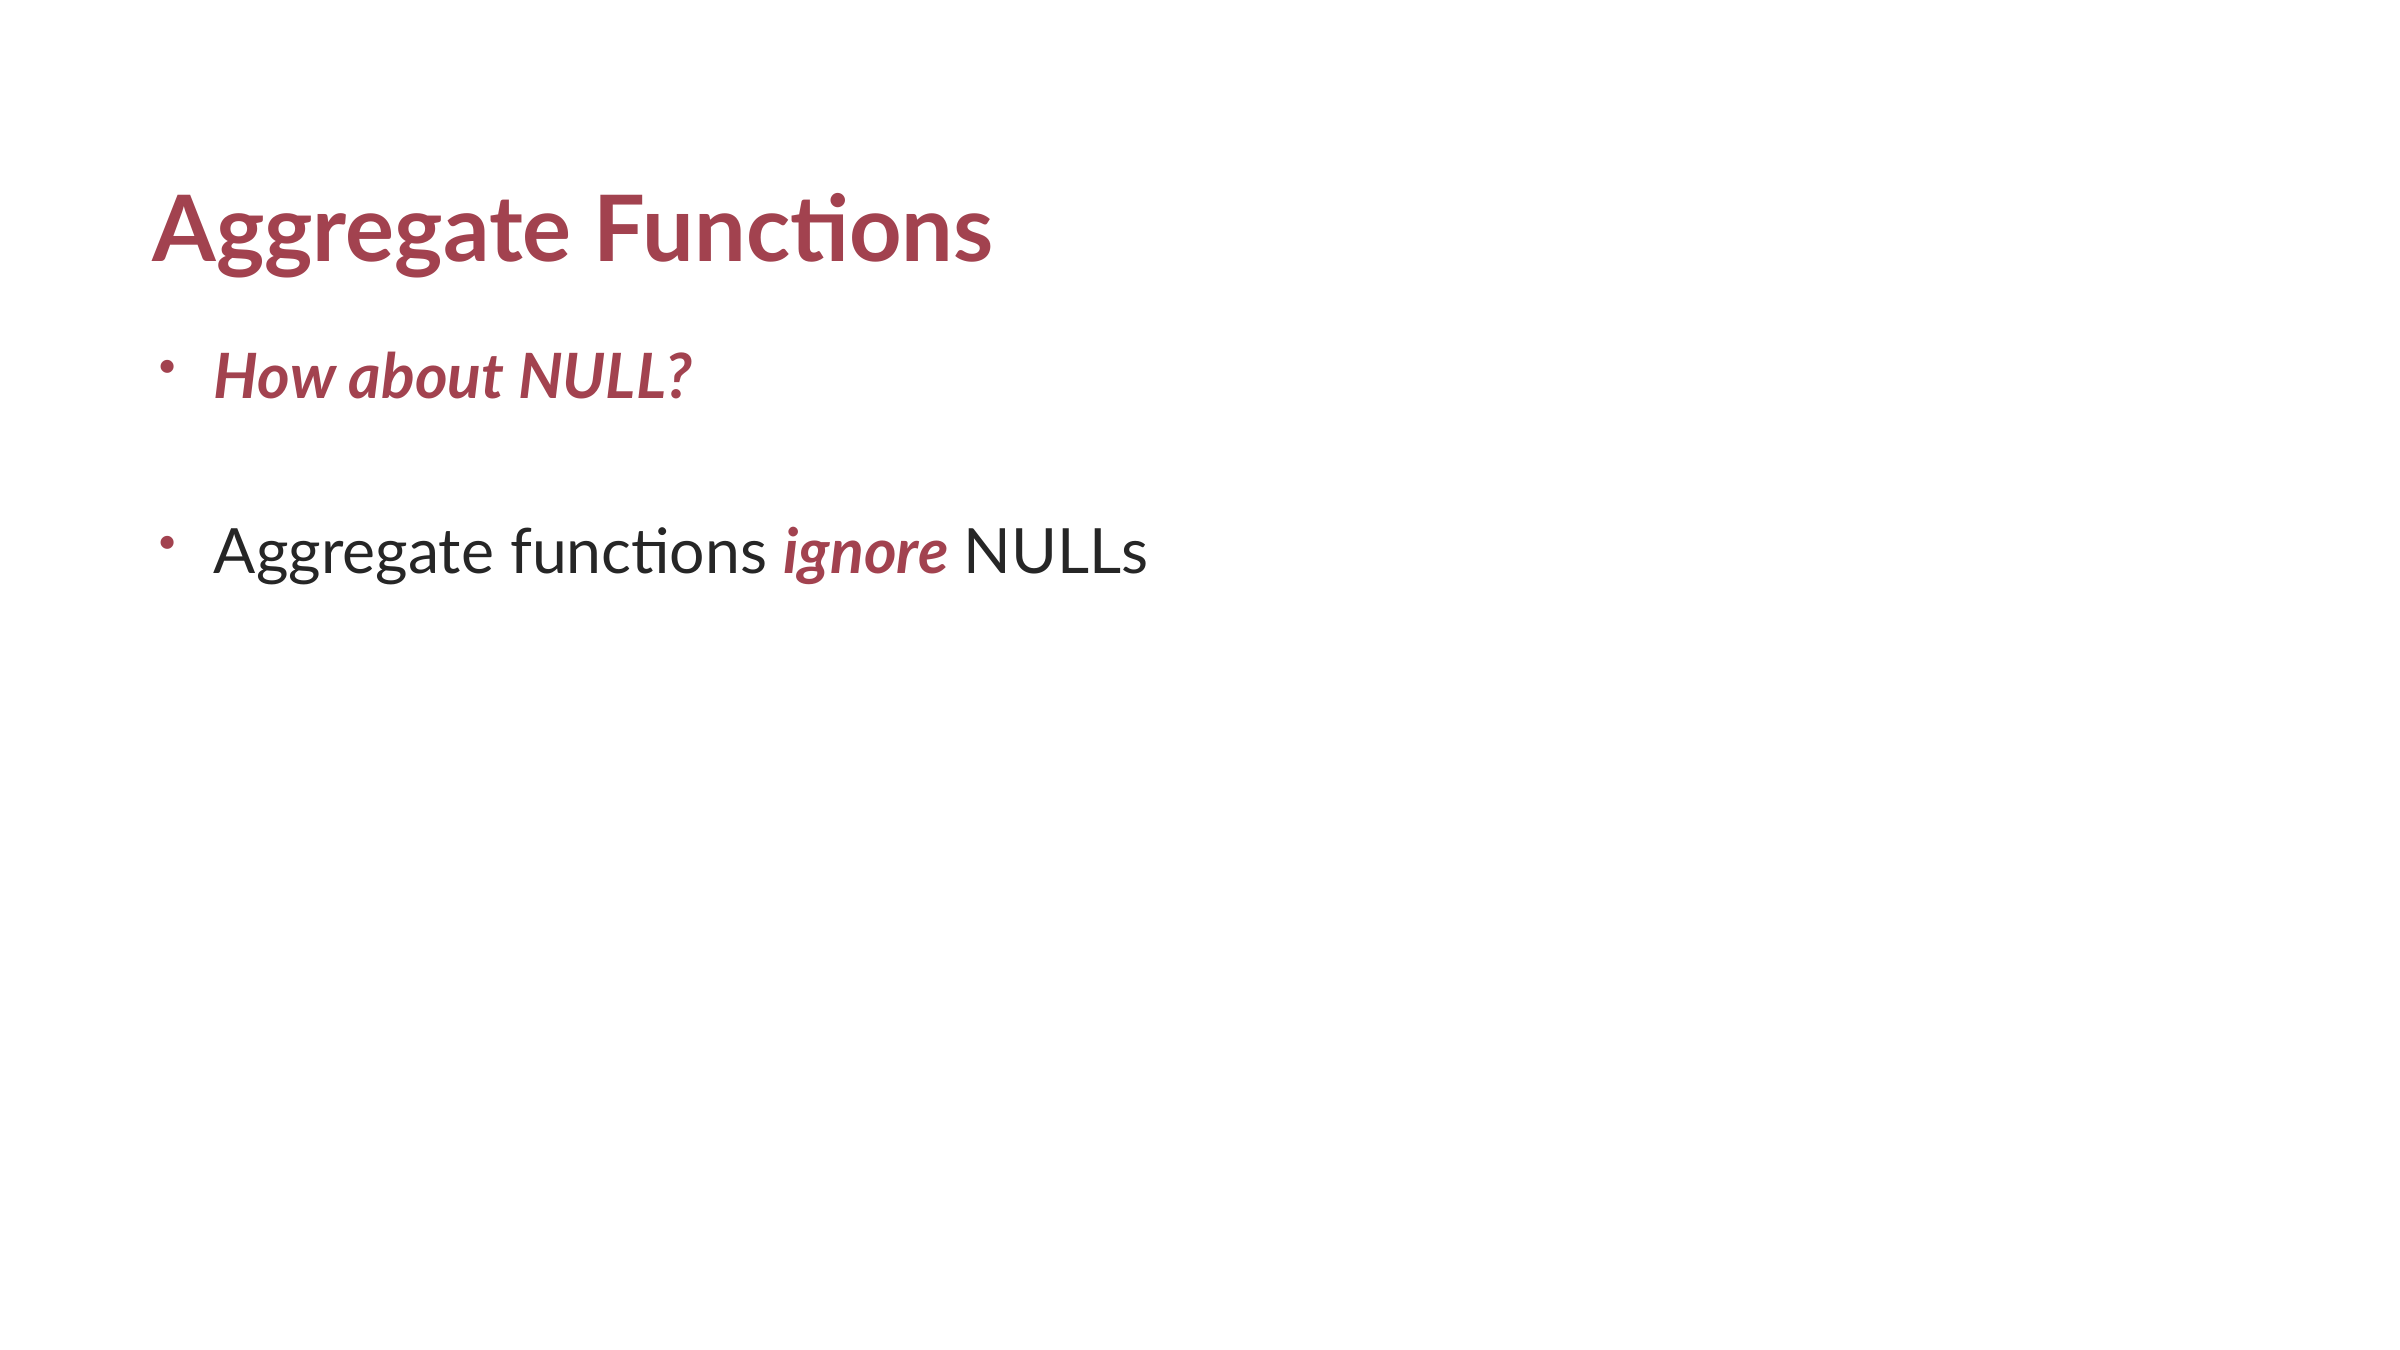

# Aggregate Functions
How about NULL?

Aggregate functions ignore NULLs